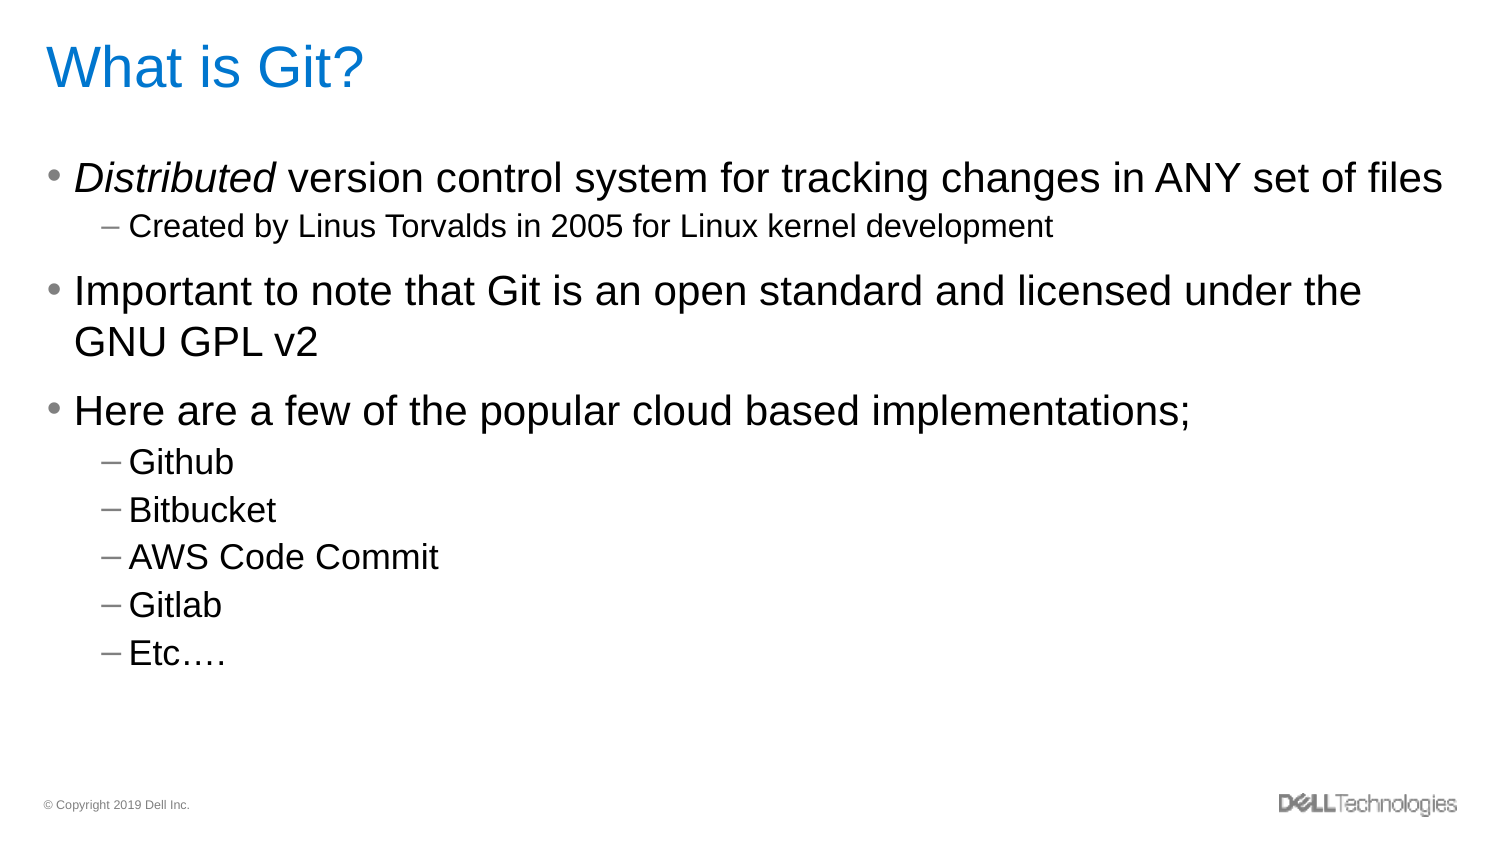

# What is Git?
Distributed version control system for tracking changes in ANY set of files
Created by Linus Torvalds in 2005 for Linux kernel development
Important to note that Git is an open standard and licensed under the GNU GPL v2
Here are a few of the popular cloud based implementations;
Github
Bitbucket
AWS Code Commit
Gitlab
Etc….